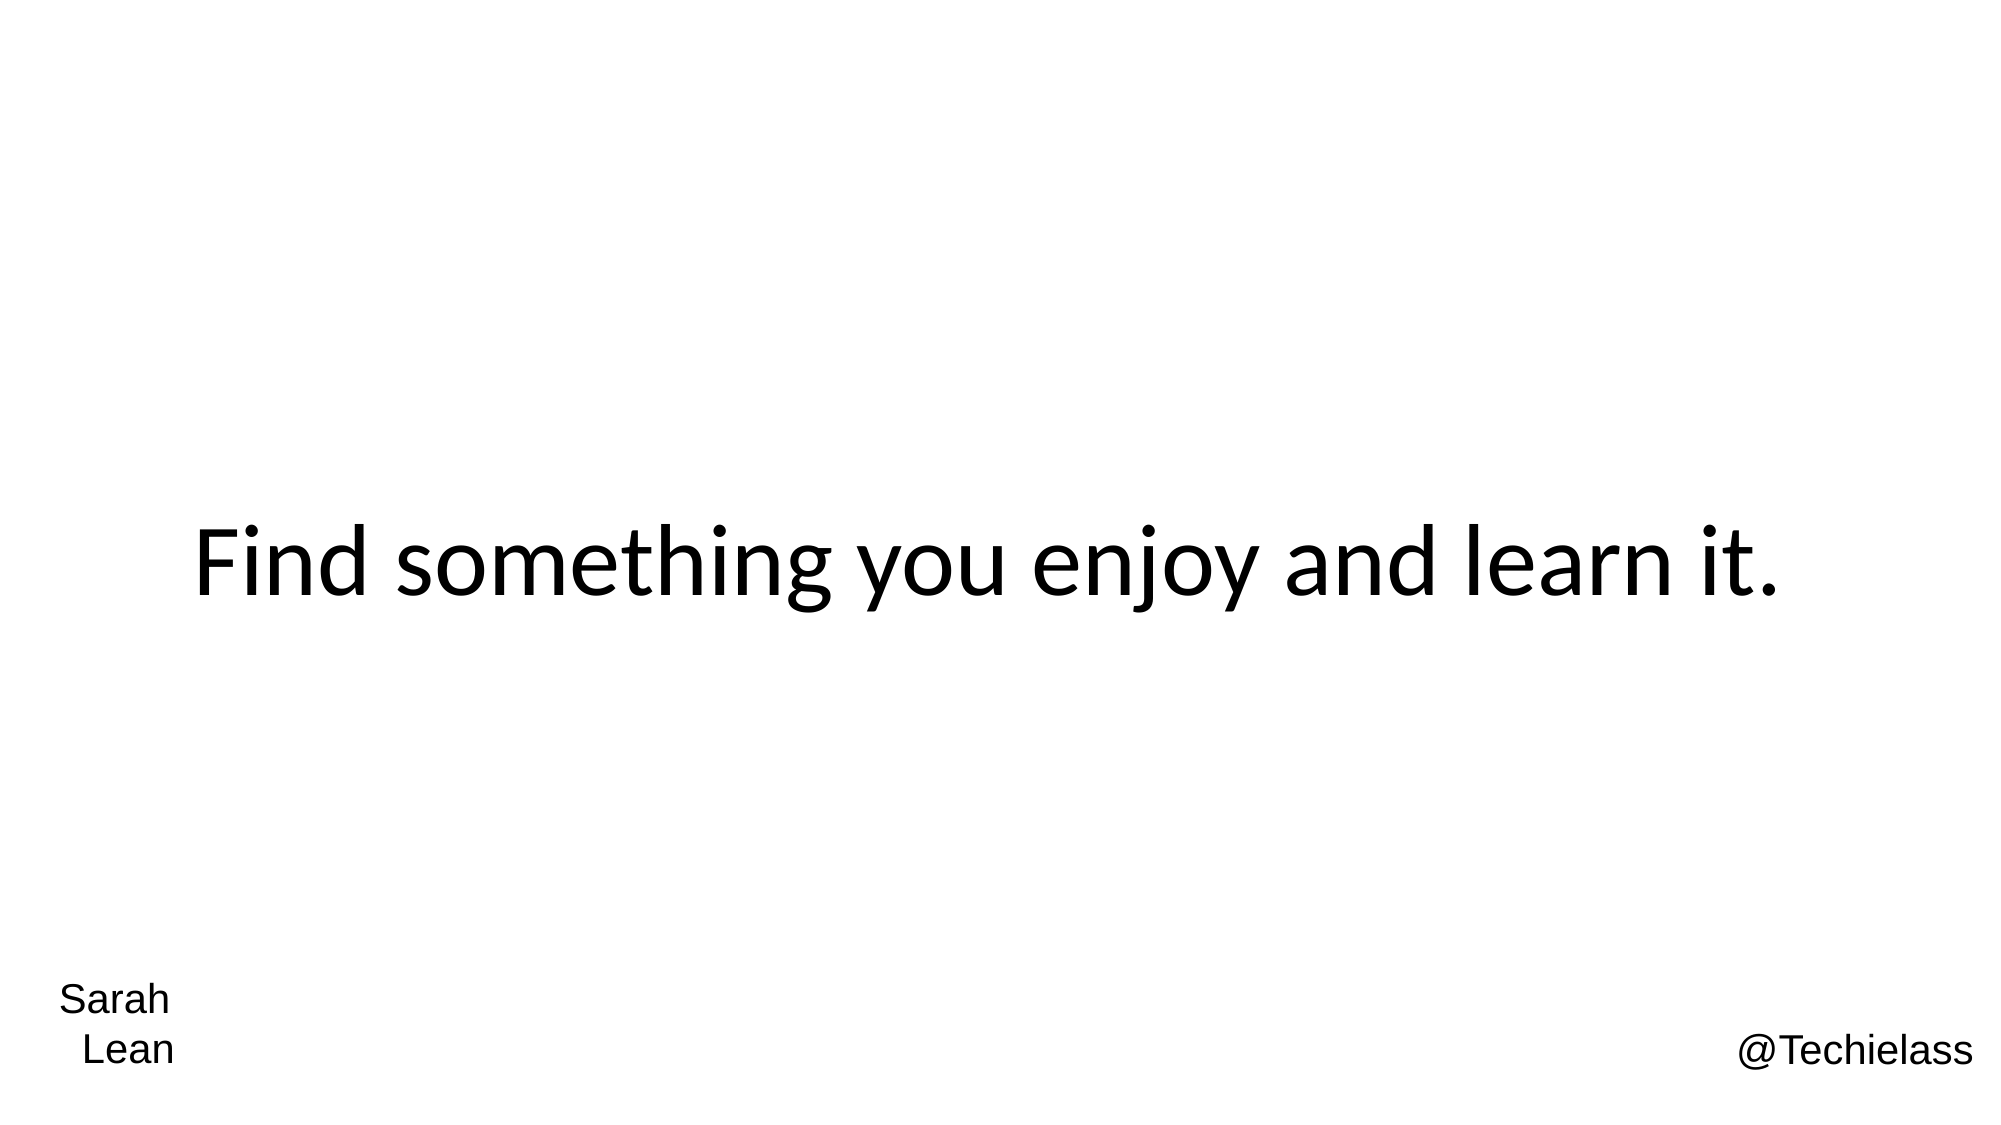

# Find something you enjoy and learn it.
Sarah
  Lean
@Techielass